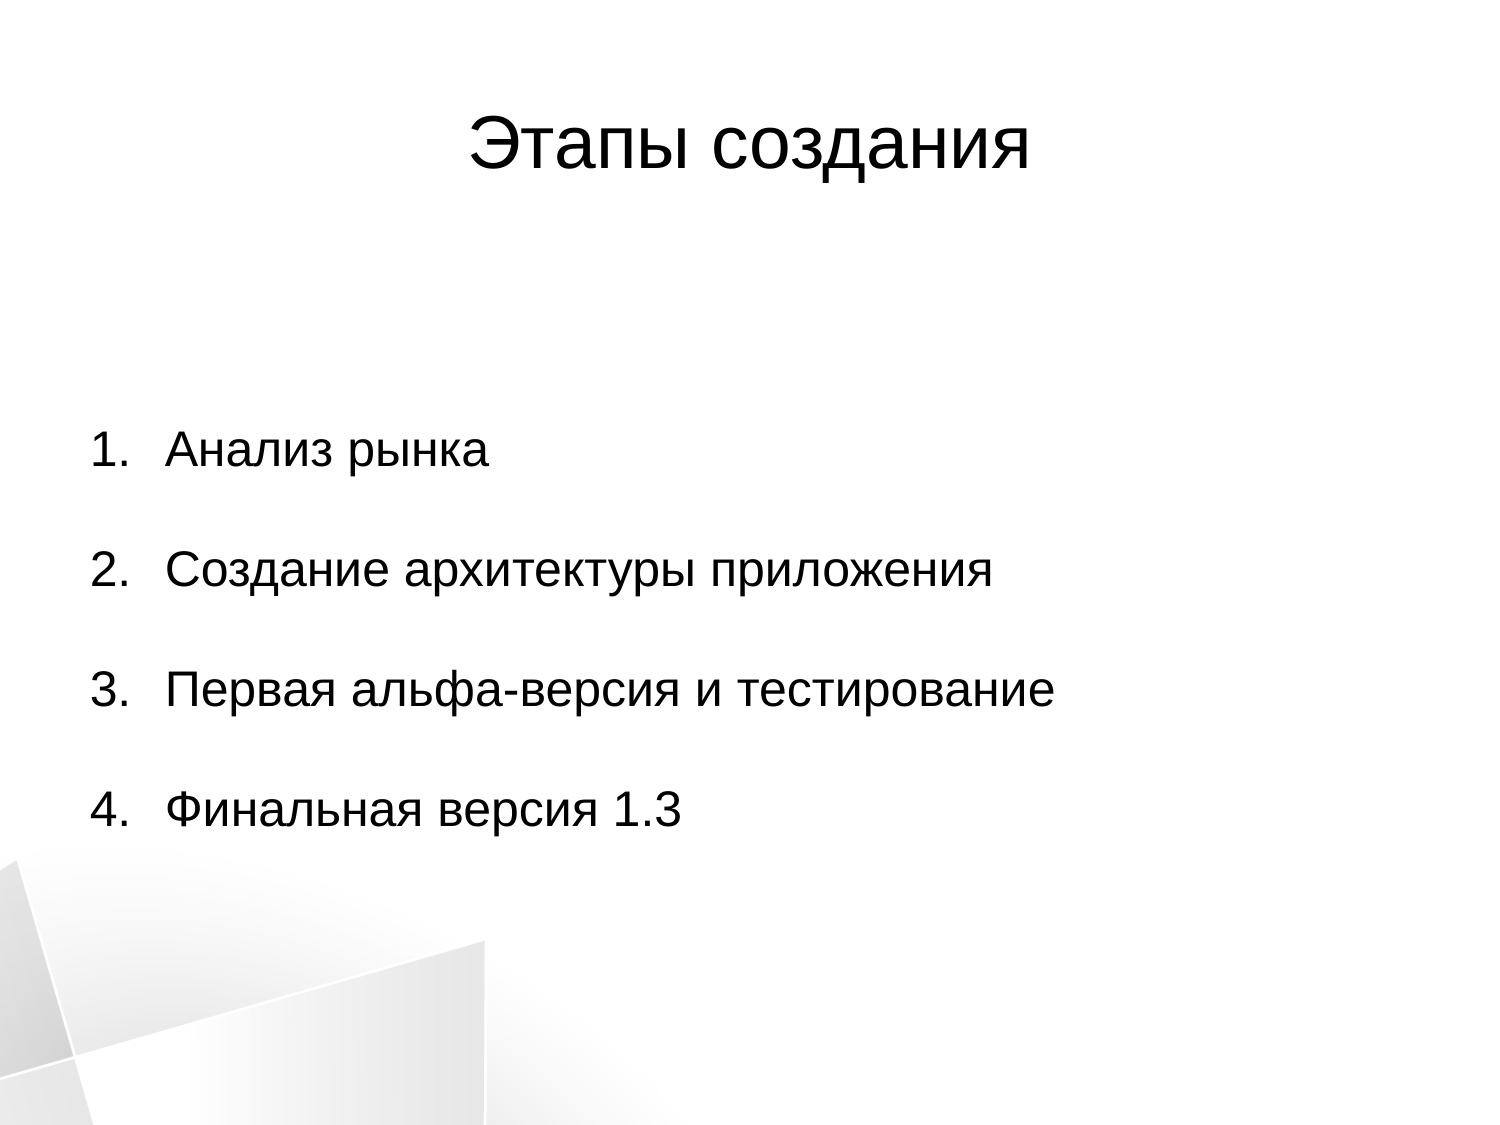

# Этапы создания
Анализ рынка

Создание архитектуры приложения

Первая альфа-версия и тестирование

Финальная версия 1.3
4